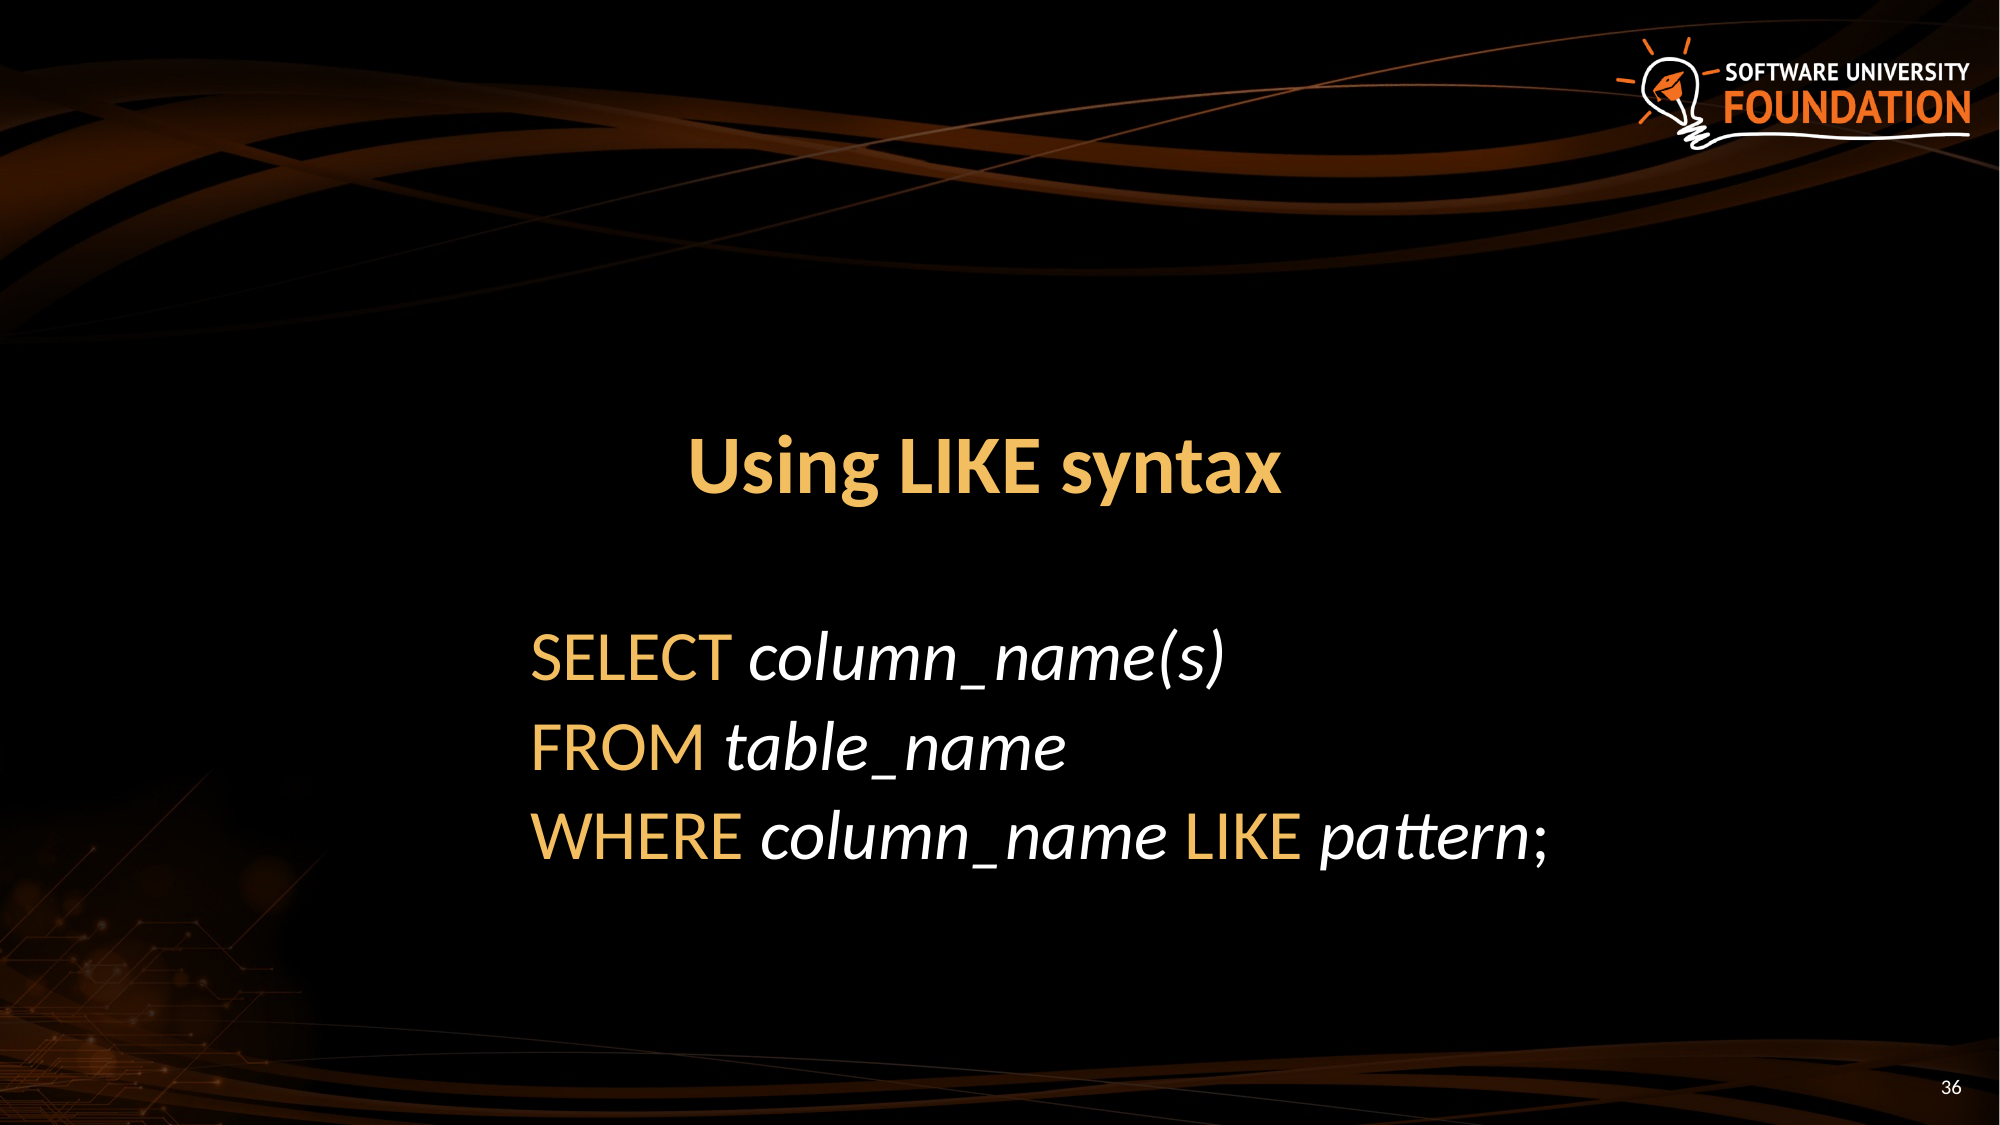

# Using LIKE syntax
SELECT column_name(s)
FROM table_name
WHERE column_name LIKE pattern;
36